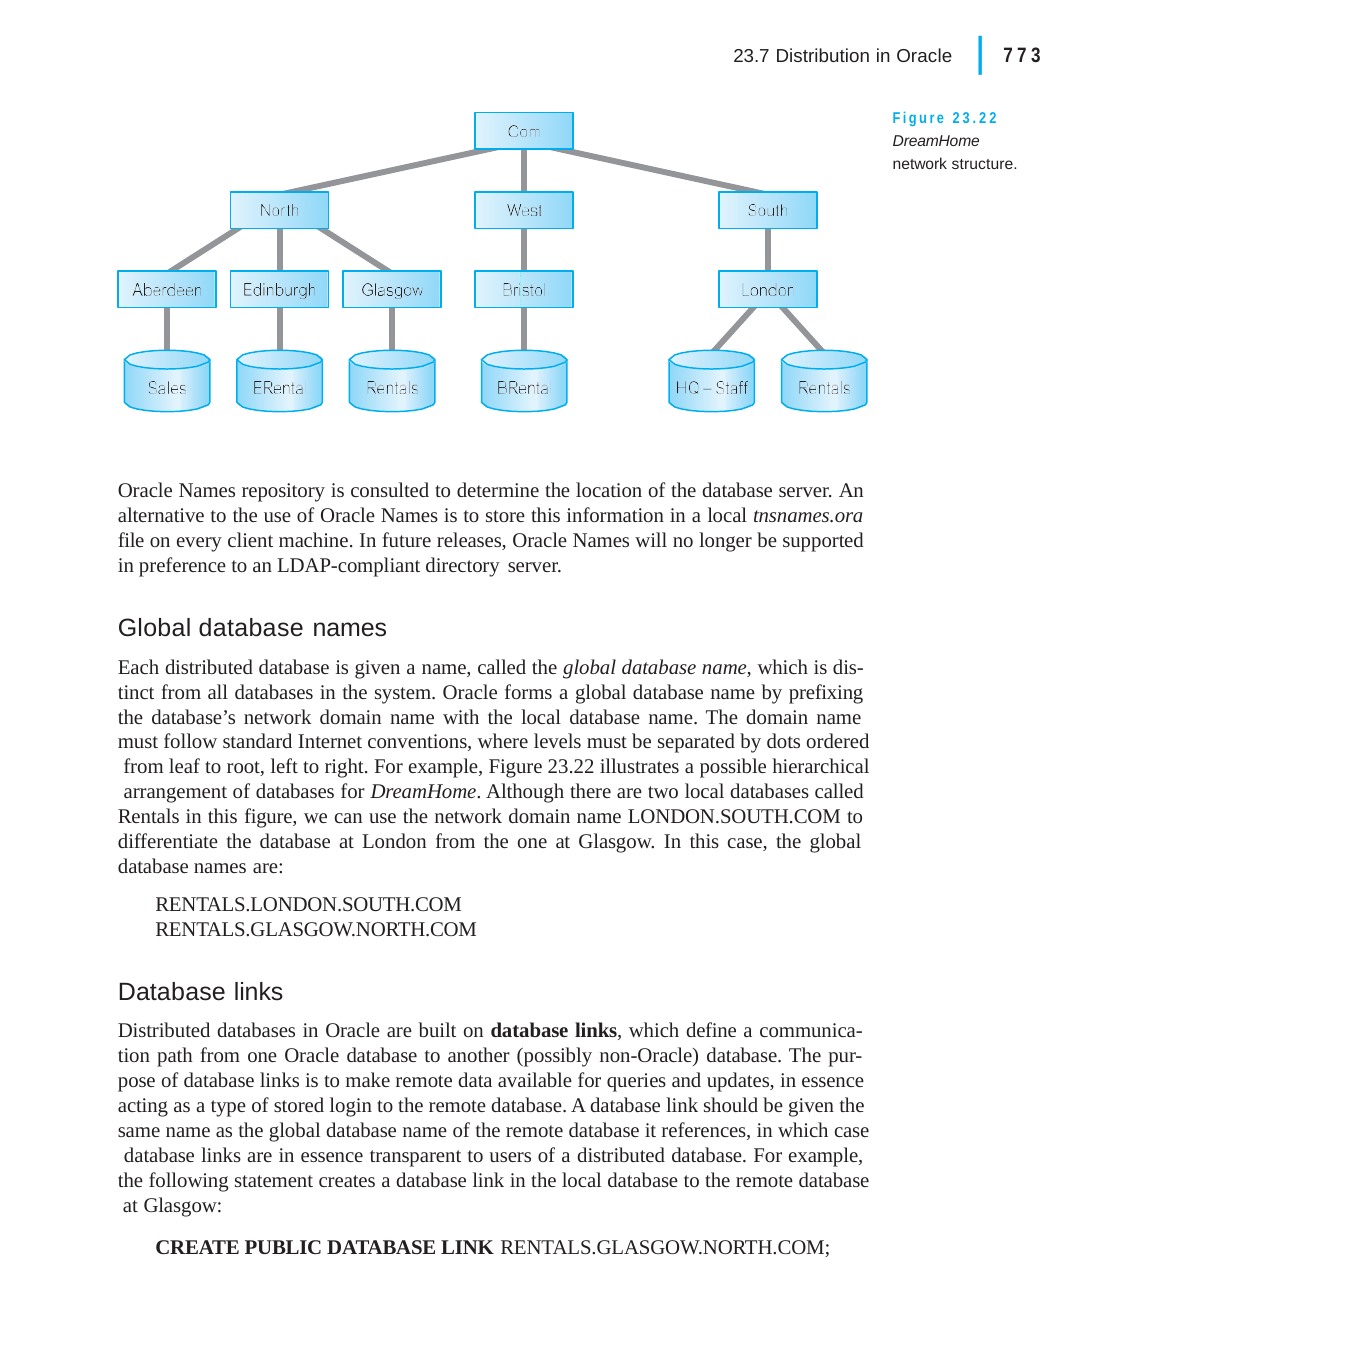

|
23.7 Distribution in Oracle	773
Figure 23.22  DreamHome  network structure.

Oracle Names repository is consulted to determine the location of the database server. An  alternative to the use of Oracle Names is to store this information in a local tnsnames.ora  file on every client machine. In future releases, Oracle Names will no longer be supported  in preference to an LDAP-compliant directory server.

Global database names
Each distributed database is given a name, called the global database name, which is dis-  tinct from all databases in the system. Oracle forms a global database name by prefixing  the database’s network domain name with the local database name. The domain name  must follow standard Internet conventions, where levels must be separated by dots ordered  from leaf to root, left to right. For example, Figure 23.22 illustrates a possible hierarchical  arrangement of databases for DreamHome. Although there are two local databases called  Rentals in this figure, we can use the network domain name LONDON.SOUTH.COM to  differentiate the database at London from the one at Glasgow. In this case, the global  database names are:
RENTALS.LONDON.SOUTH.COM  RENTALS.GLASGOW.NORTH.COM

Database links
Distributed databases in Oracle are built on database links, which define a communica-  tion path from one Oracle database to another (possibly non-Oracle) database. The pur-  pose of database links is to make remote data available for queries and updates, in essence  acting as a type of stored login to the remote database. A database link should be given the  same name as the global database name of the remote database it references, in which case  database links are in essence transparent to users of a distributed database. For example,  the following statement creates a database link in the local database to the remote database  at Glasgow:
CREATE PUBLIC DATABASE LINK RENTALS.GLASGOW.NORTH.COM;